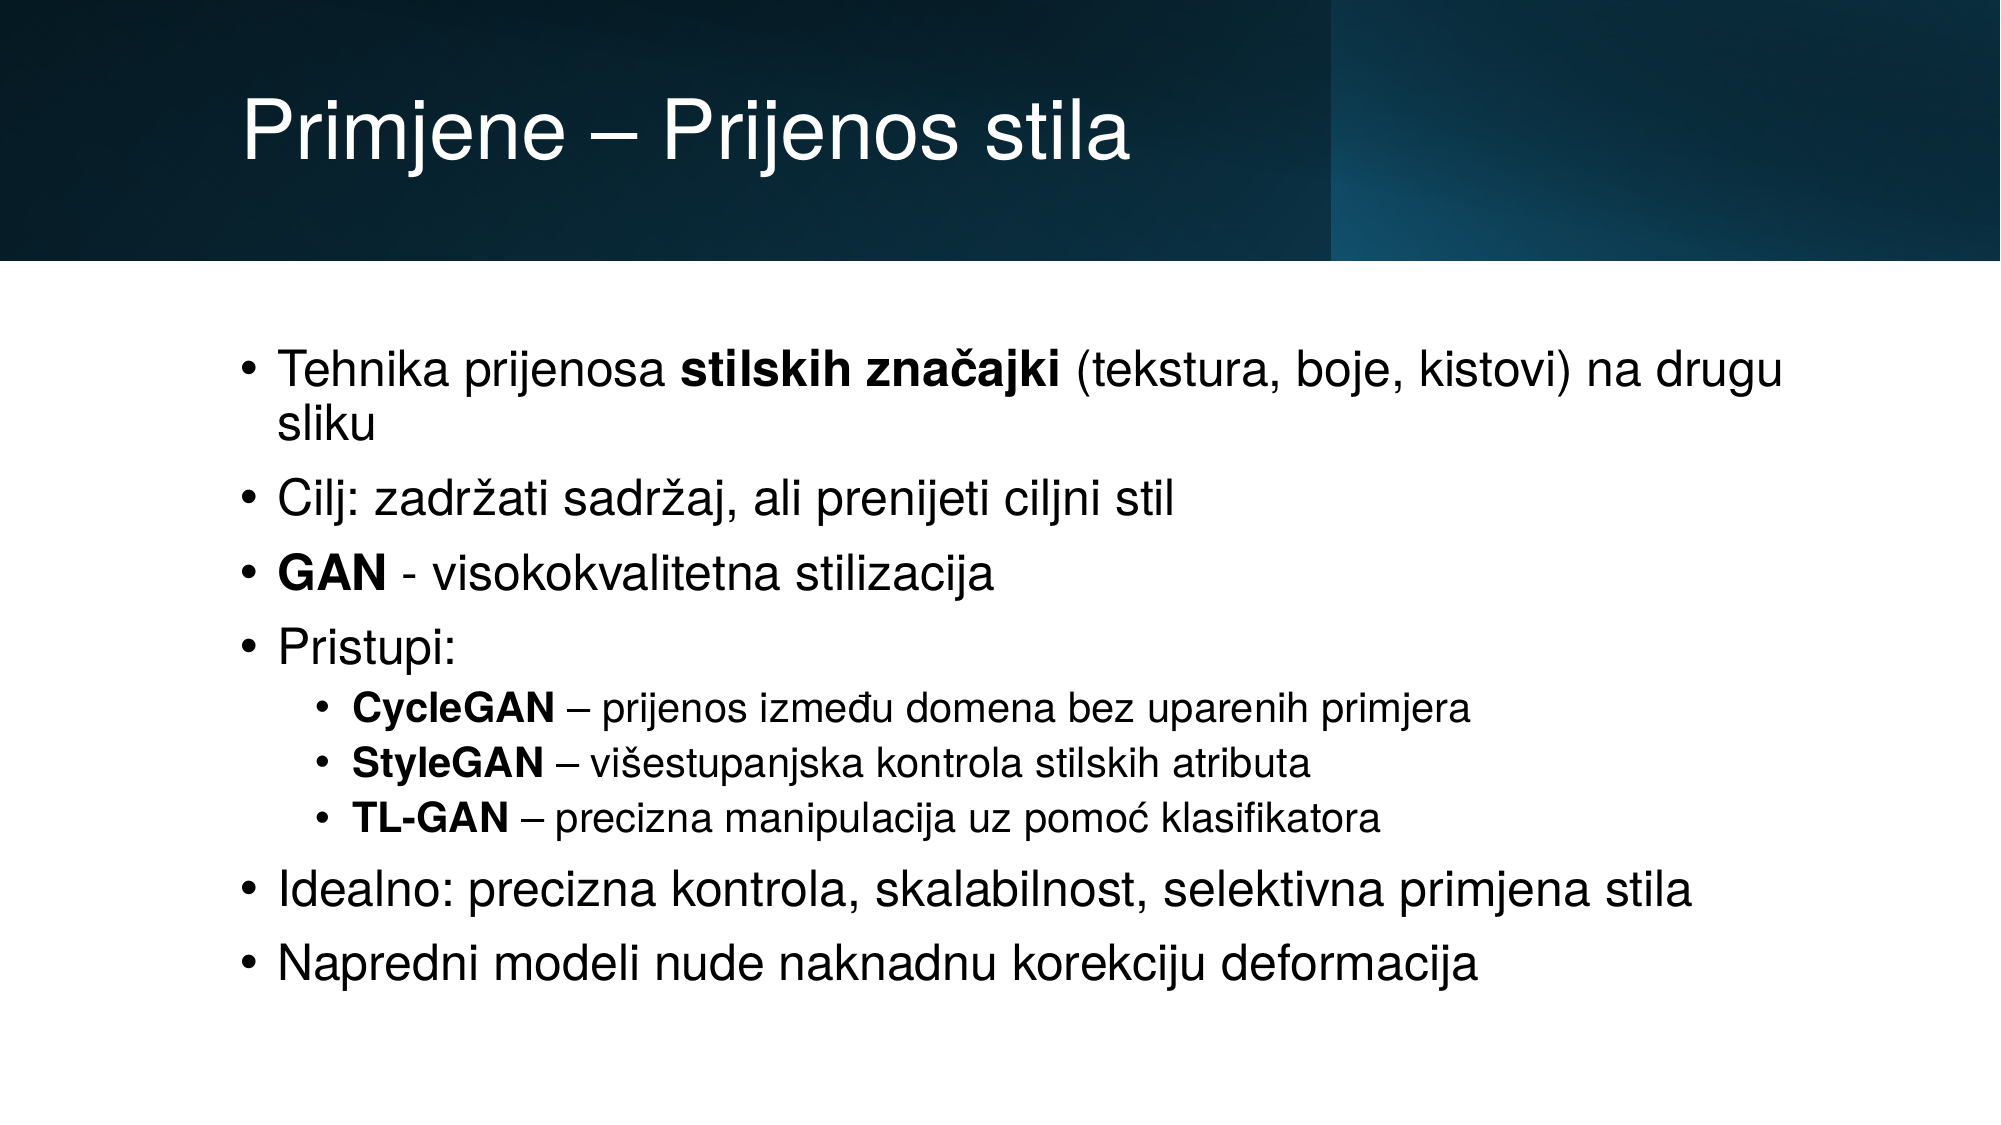

# Primjene – Prijenos stila
Tehnika prijenosa stilskih značajki (tekstura, boje, kistovi) na drugu sliku
Cilj: zadržati sadržaj, ali prenijeti ciljni stil
GAN - visokokvalitetna stilizacija
Pristupi:
CycleGAN – prijenos između domena bez uparenih primjera
StyleGAN – višestupanjska kontrola stilskih atributa
TL-GAN – precizna manipulacija uz pomoć klasifikatora
Idealno: precizna kontrola, skalabilnost, selektivna primjena stila
Napredni modeli nude naknadnu korekciju deformacija